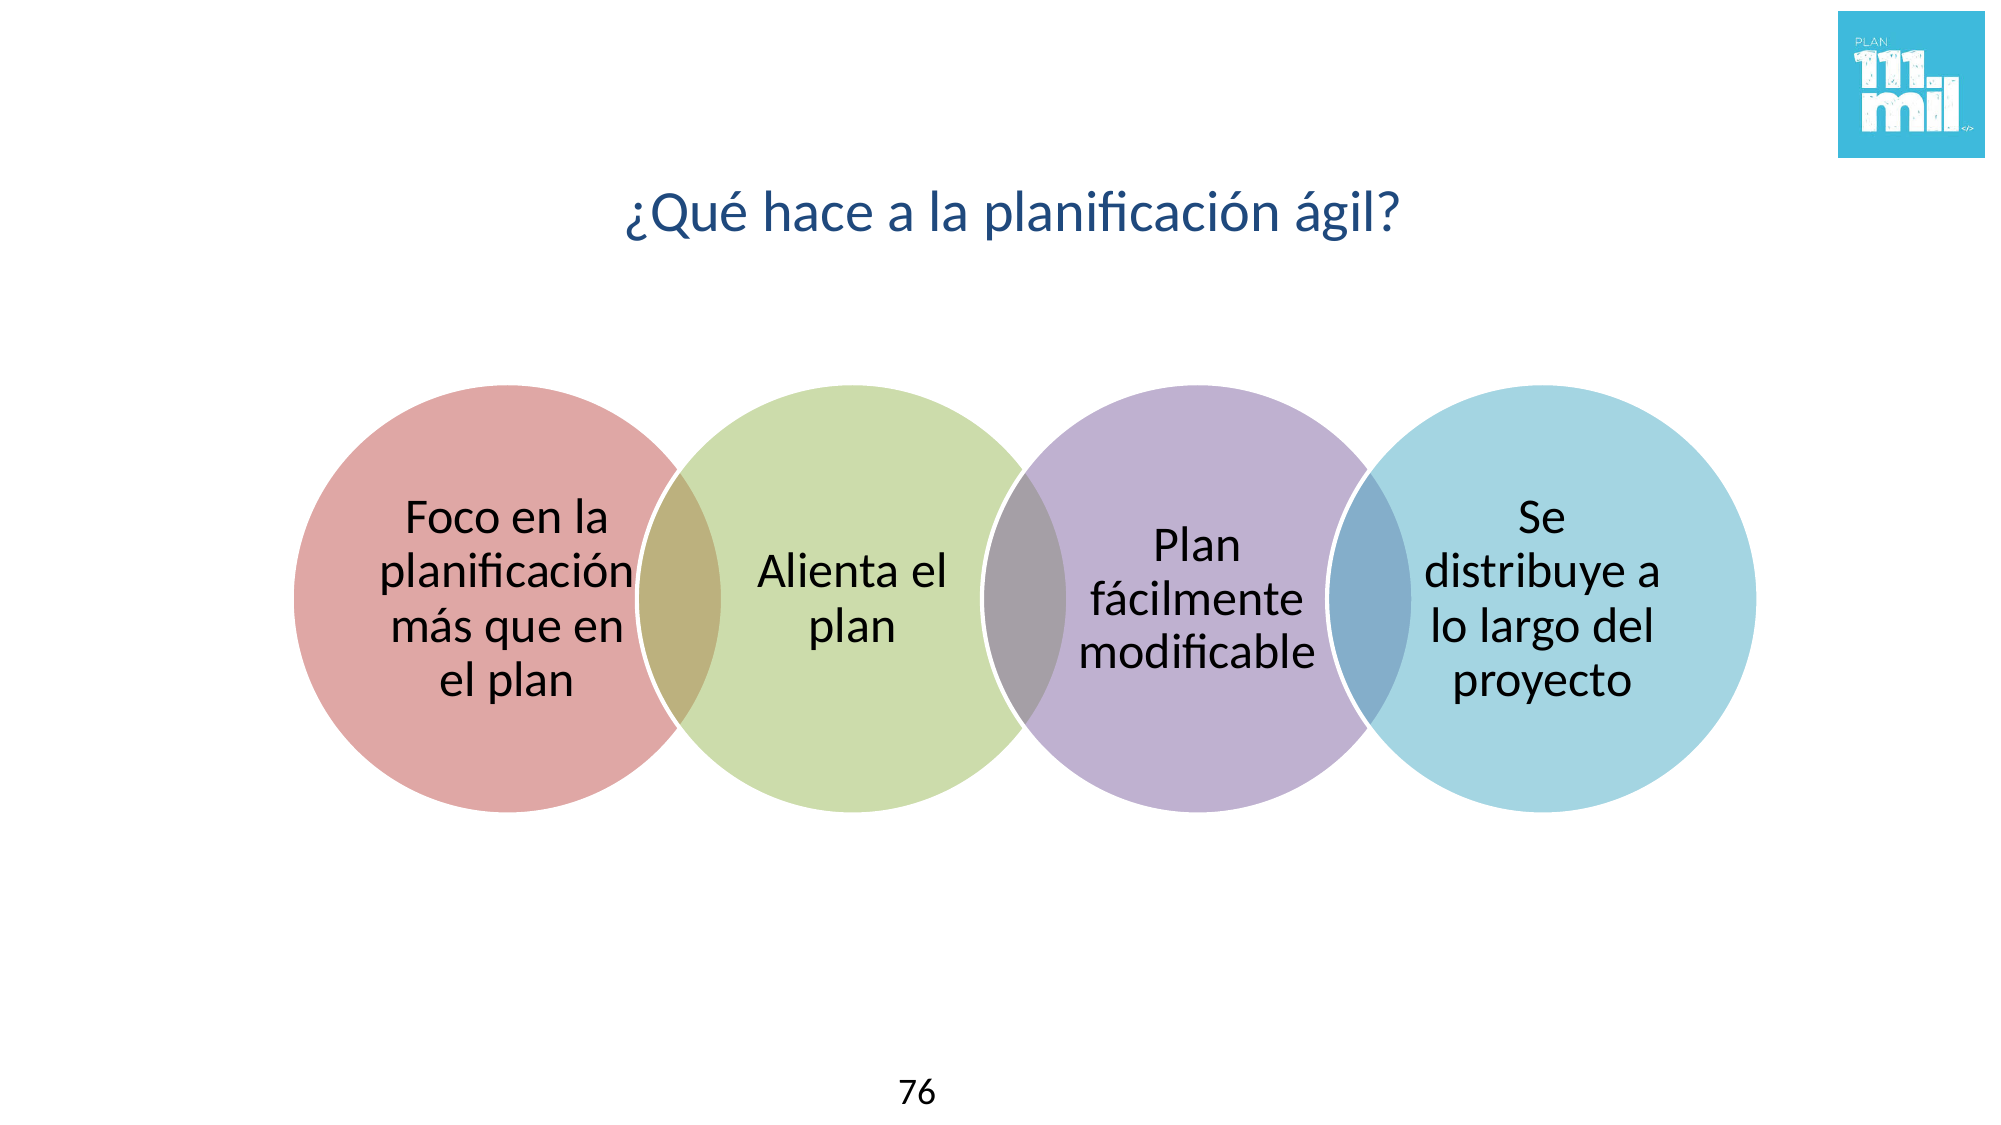

# ¿Qué hace a la planificación ágil?
Foco en la planificación más que en el plan
Alienta el plan
Plan fácilmente modificable
Se distribuye a lo largo del proyecto